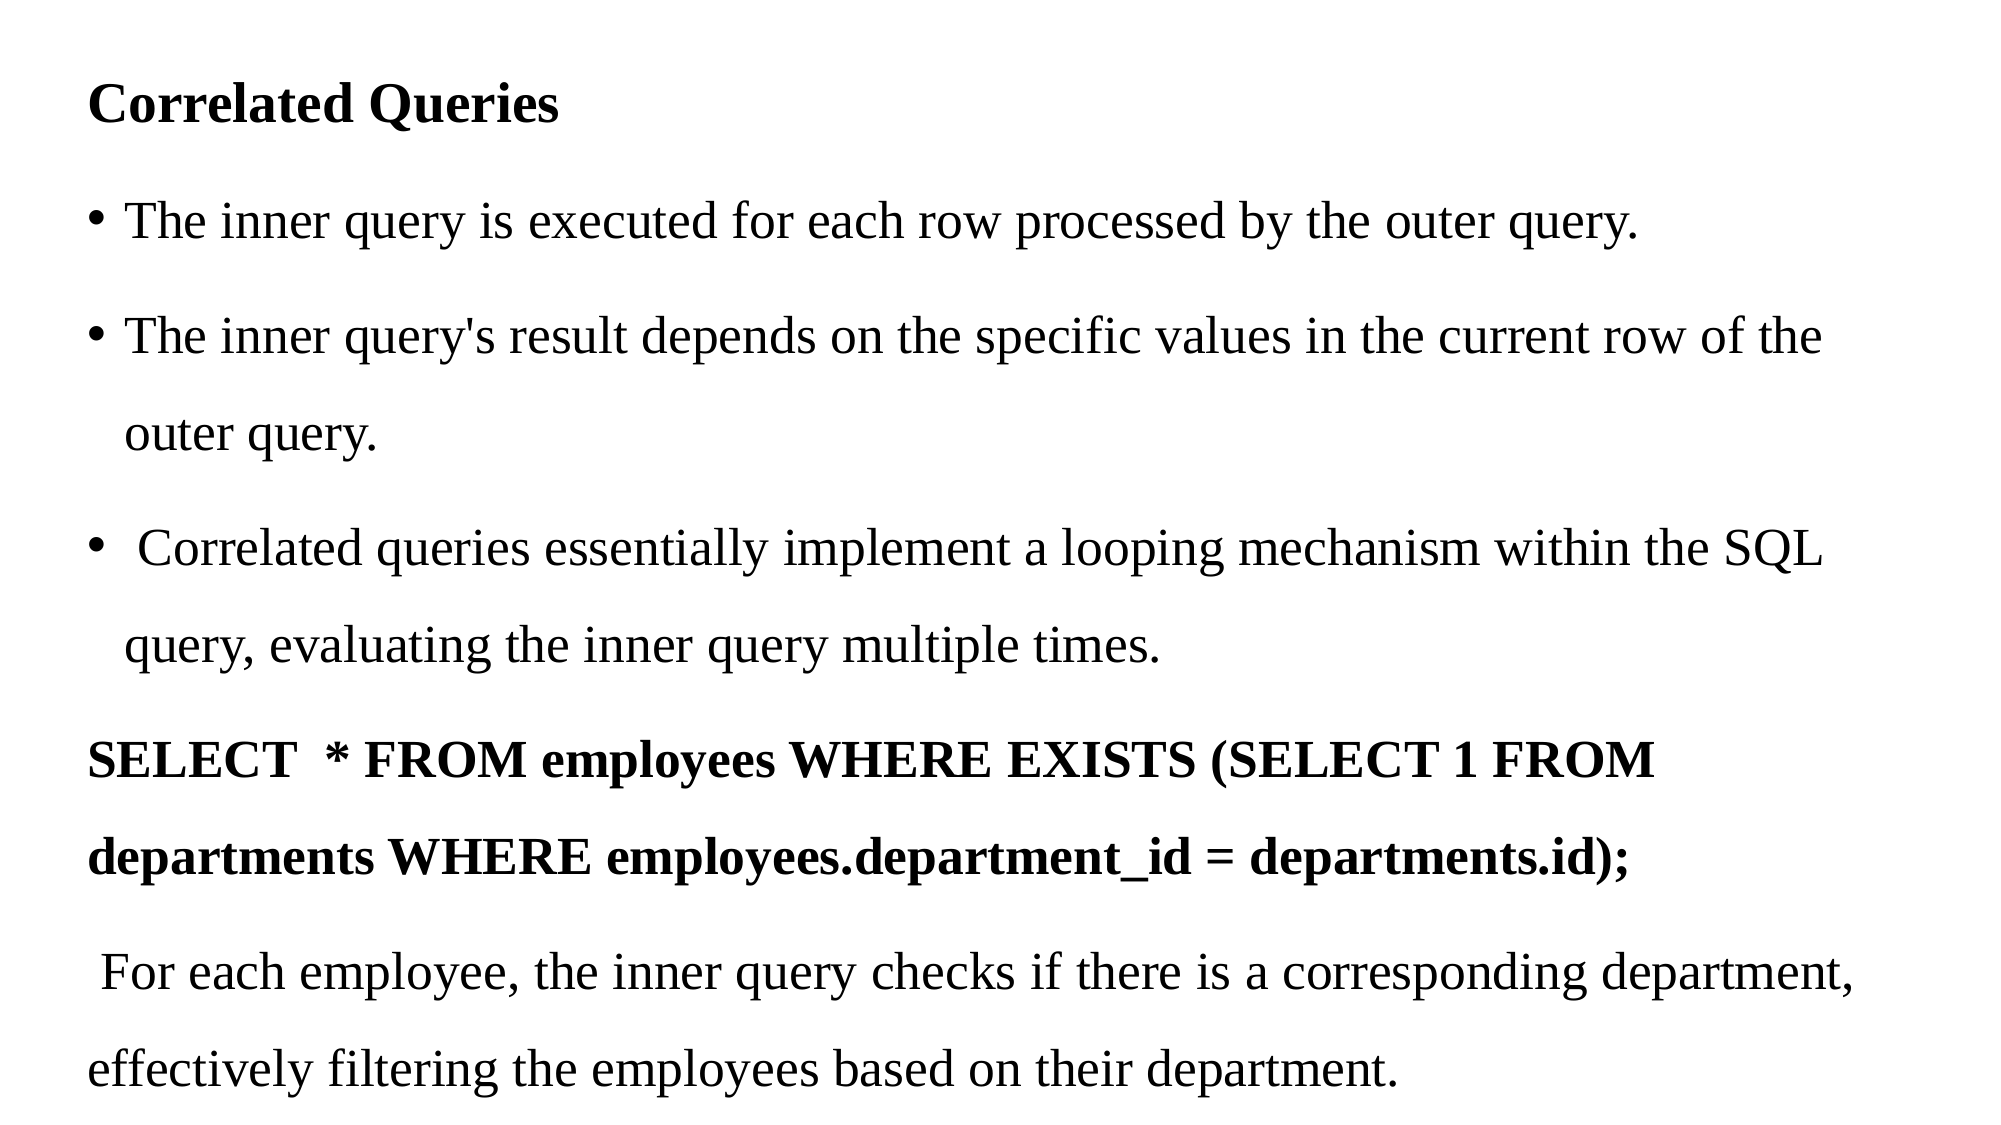

Correlated Queries
The inner query is executed for each row processed by the outer query.
The inner query's result depends on the specific values in the current row of the outer query.
 Correlated queries essentially implement a looping mechanism within the SQL query, evaluating the inner query multiple times.
SELECT  * FROM employees WHERE EXISTS (SELECT 1 FROM departments WHERE employees.department_id = departments.id);
 For each employee, the inner query checks if there is a corresponding department, effectively filtering the employees based on their department.